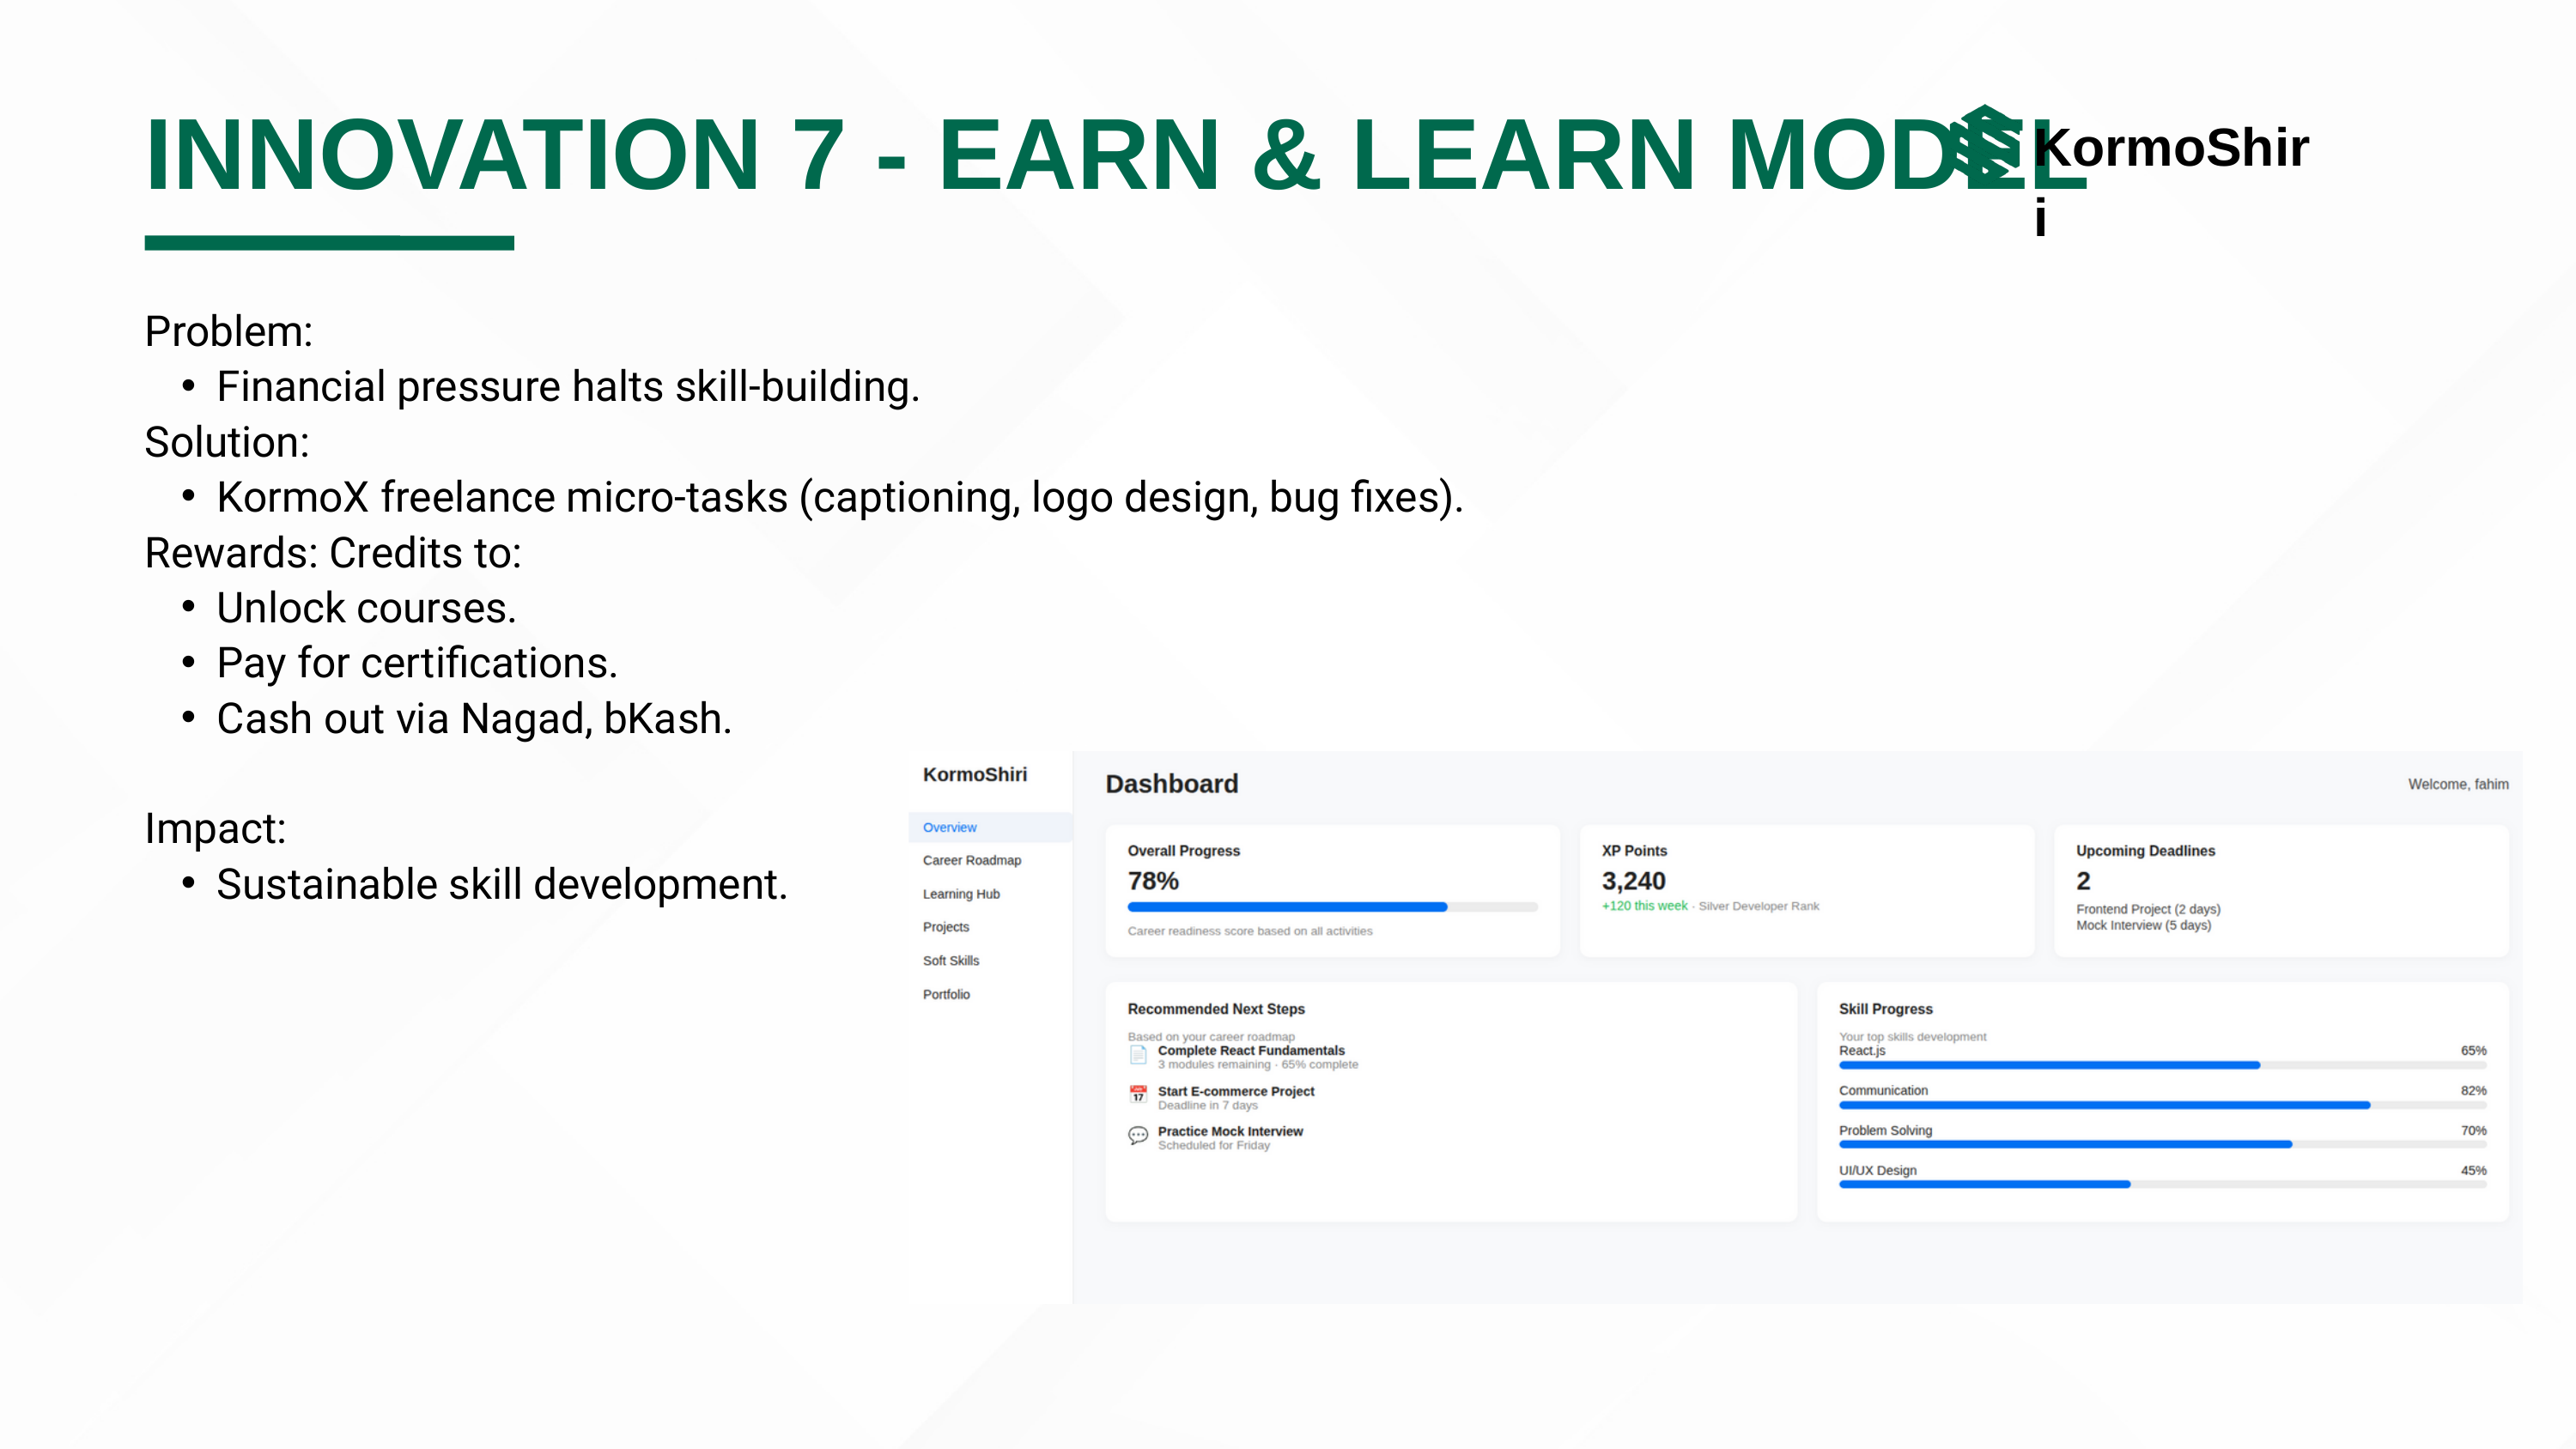

INNOVATION 7 - EARN & LEARN MODEL

KormoShiri

Problem:
Financial pressure halts skill-building.
Solution:
KormoX freelance micro-tasks (captioning, logo design, bug fixes).
Rewards: Credits to:
Unlock courses.
Pay for certifications.
Cash out via Nagad, bKash.

Impact:
Sustainable skill development.